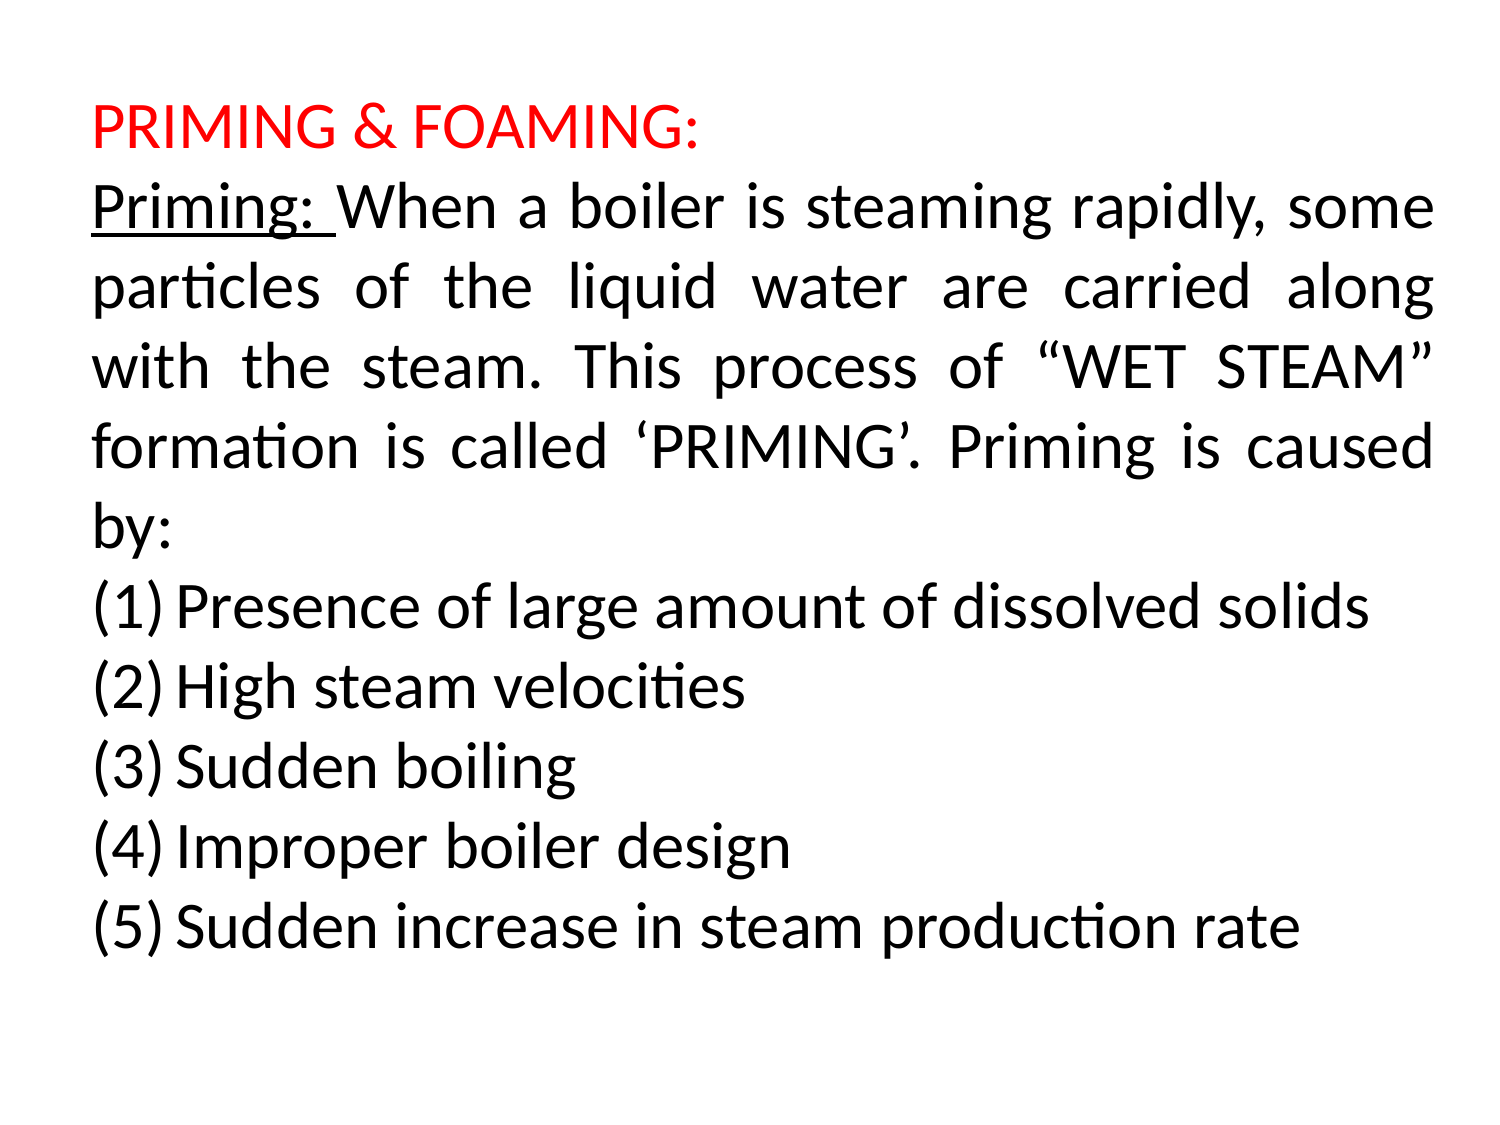

PRIMING & FOAMING:
Priming: When a boiler is steaming rapidly, some particles of the liquid water are carried along with the steam. This process of “WET STEAM” formation is called ‘PRIMING’. Priming is caused by:
Presence of large amount of dissolved solids
High steam velocities
Sudden boiling
Improper boiler design
Sudden increase in steam production rate